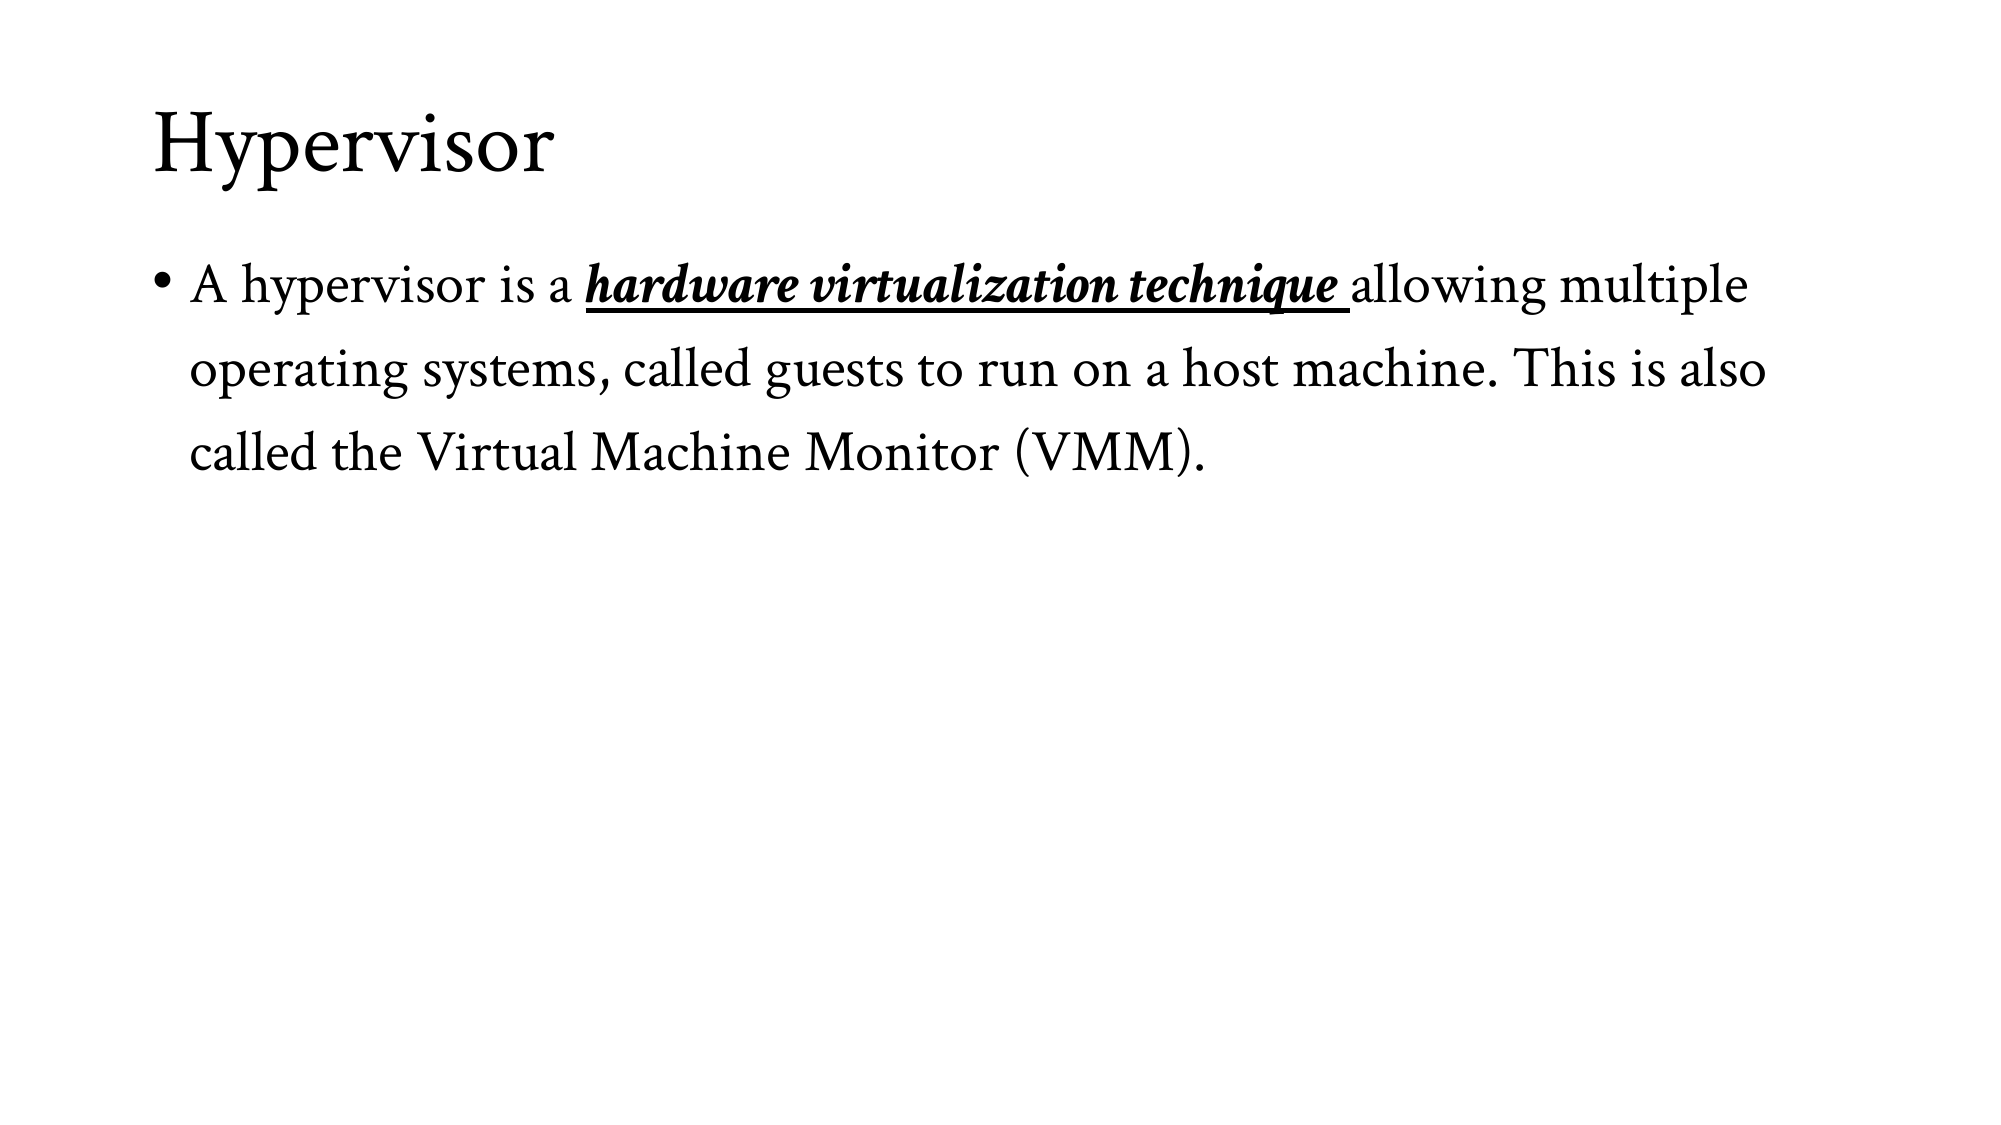

# Hypervisor
A hypervisor is a hardware virtualization technique allowing multiple operating systems, called guests to run on a host machine. This is also called the Virtual Machine Monitor (VMM).